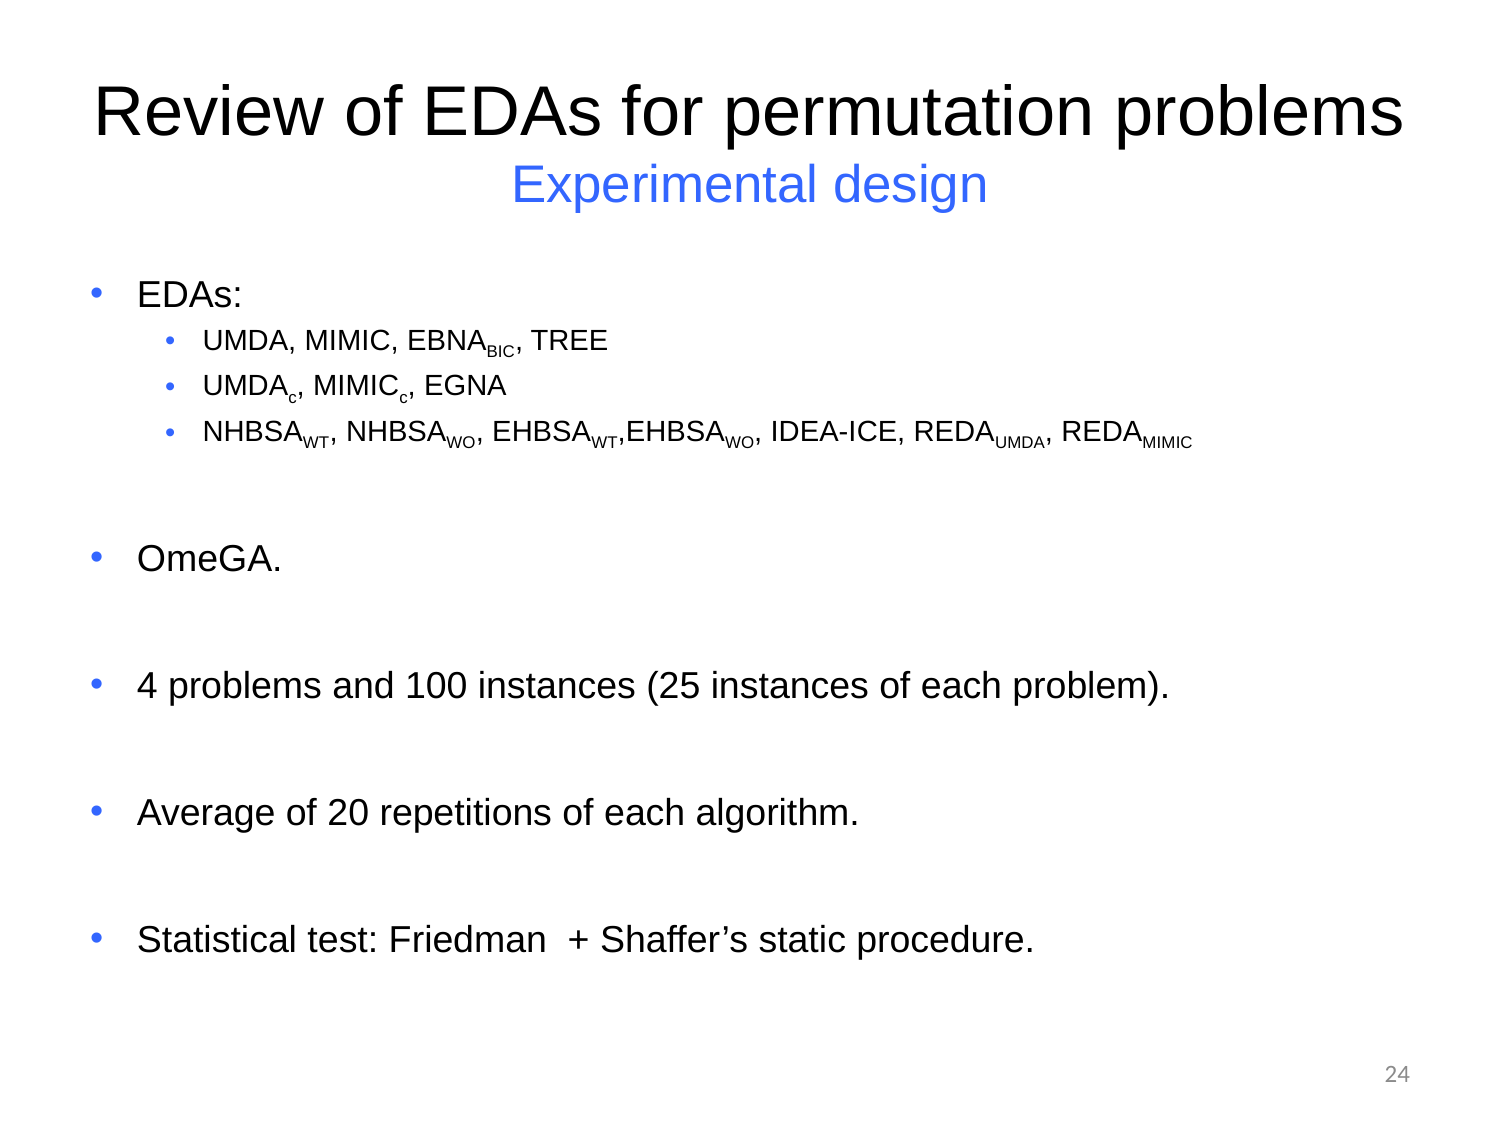

# Review of EDAs for permutation problems Experimental design
EDAs:
UMDA, MIMIC, EBNABIC, TREE
UMDAc, MIMICc, EGNA
NHBSAWT, NHBSAWO, EHBSAWT,EHBSAWO, IDEA-ICE, REDAUMDA, REDAMIMIC

OmeGA.

4 problems and 100 instances (25 instances of each problem).

Average of 20 repetitions of each algorithm.

Statistical test: Friedman  + Shaffer’s static procedure.

24